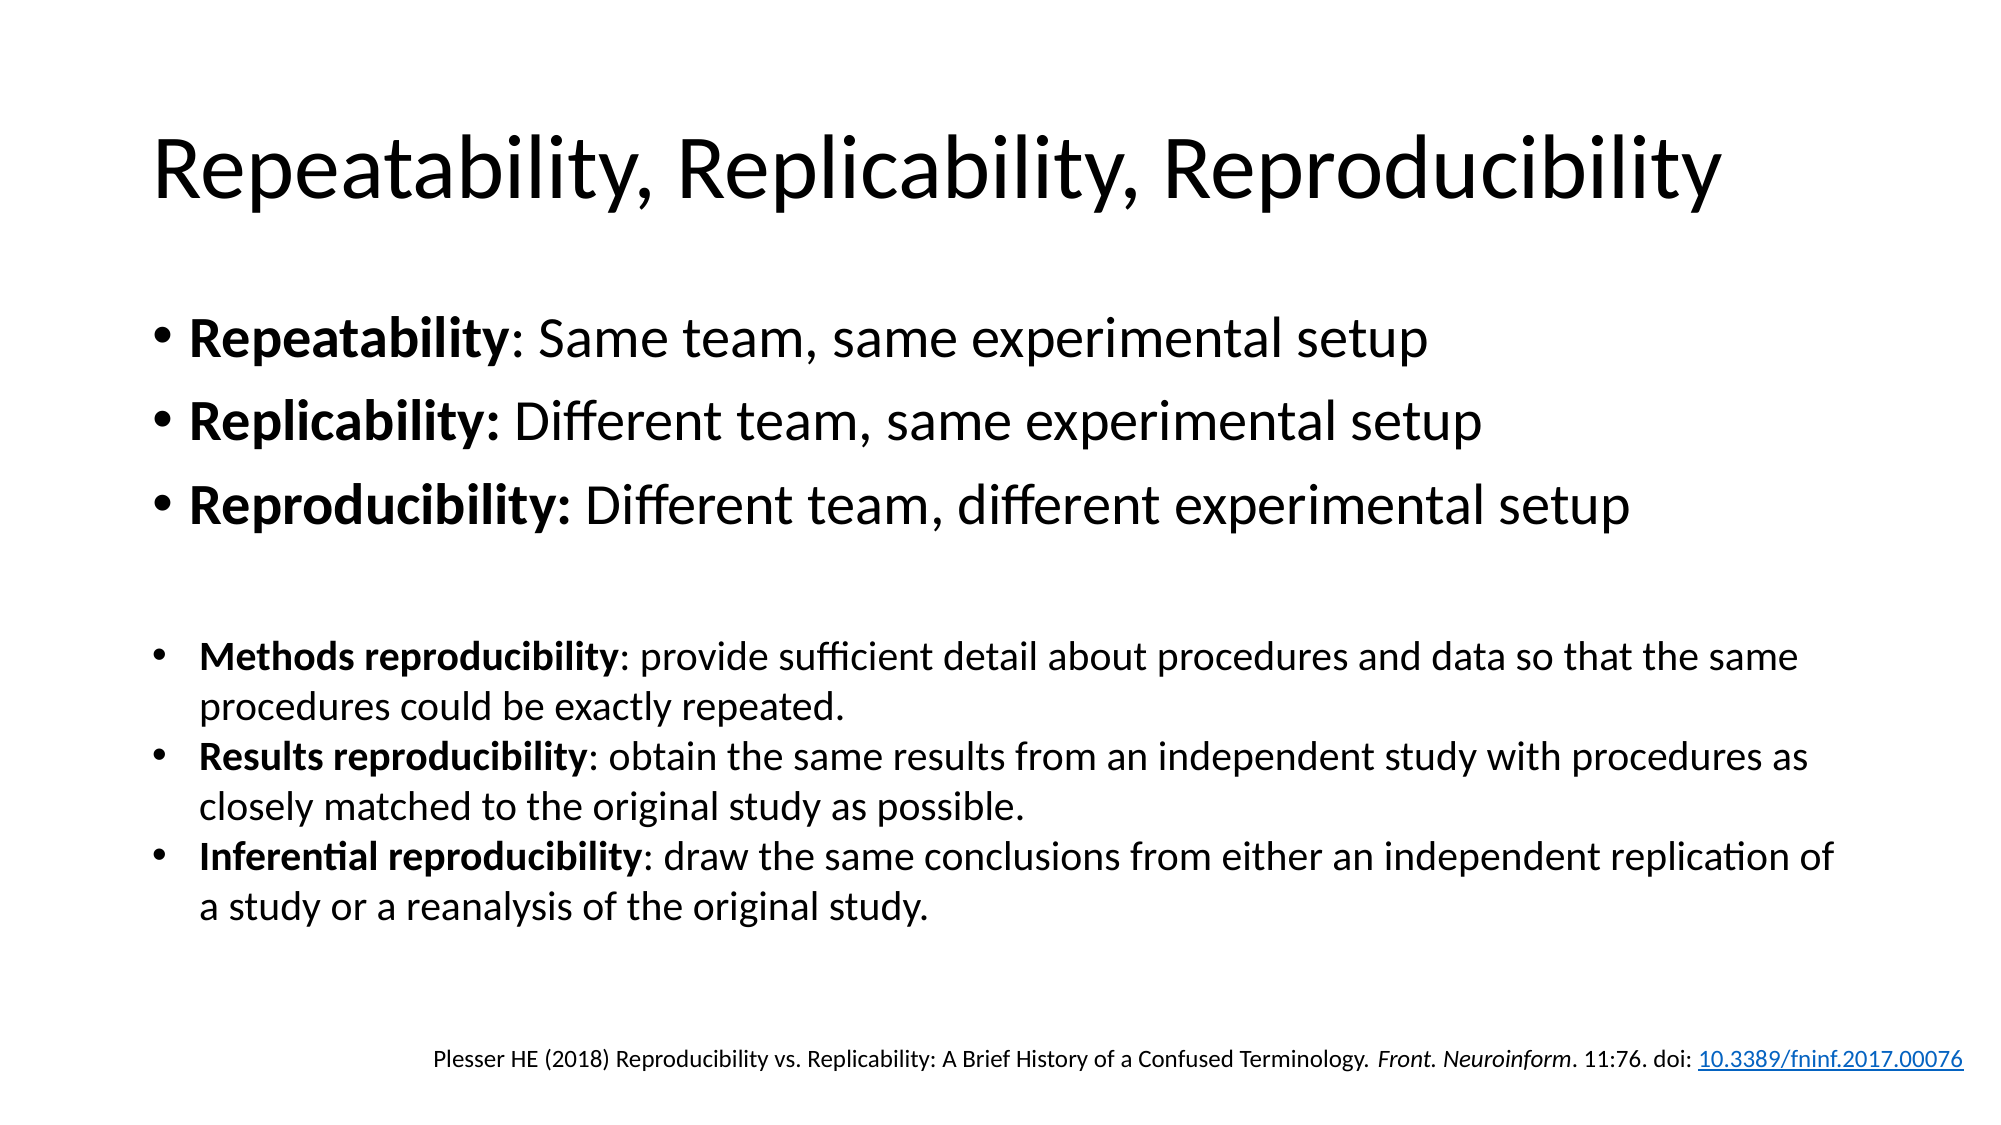

# Repeatability, Replicability, Reproducibility
Repeatability: Same team, same experimental setup
Replicability: Different team, same experimental setup
Reproducibility: Different team, different experimental setup

Methods reproducibility: provide sufficient detail about procedures and data so that the same procedures could be exactly repeated.
Results reproducibility: obtain the same results from an independent study with procedures as closely matched to the original study as possible.
Inferential reproducibility: draw the same conclusions from either an independent replication of a study or a reanalysis of the original study.
Plesser HE (2018) Reproducibility vs. Replicability: A Brief History of a Confused Terminology. Front. Neuroinform. 11:76. doi: 10.3389/fninf.2017.00076